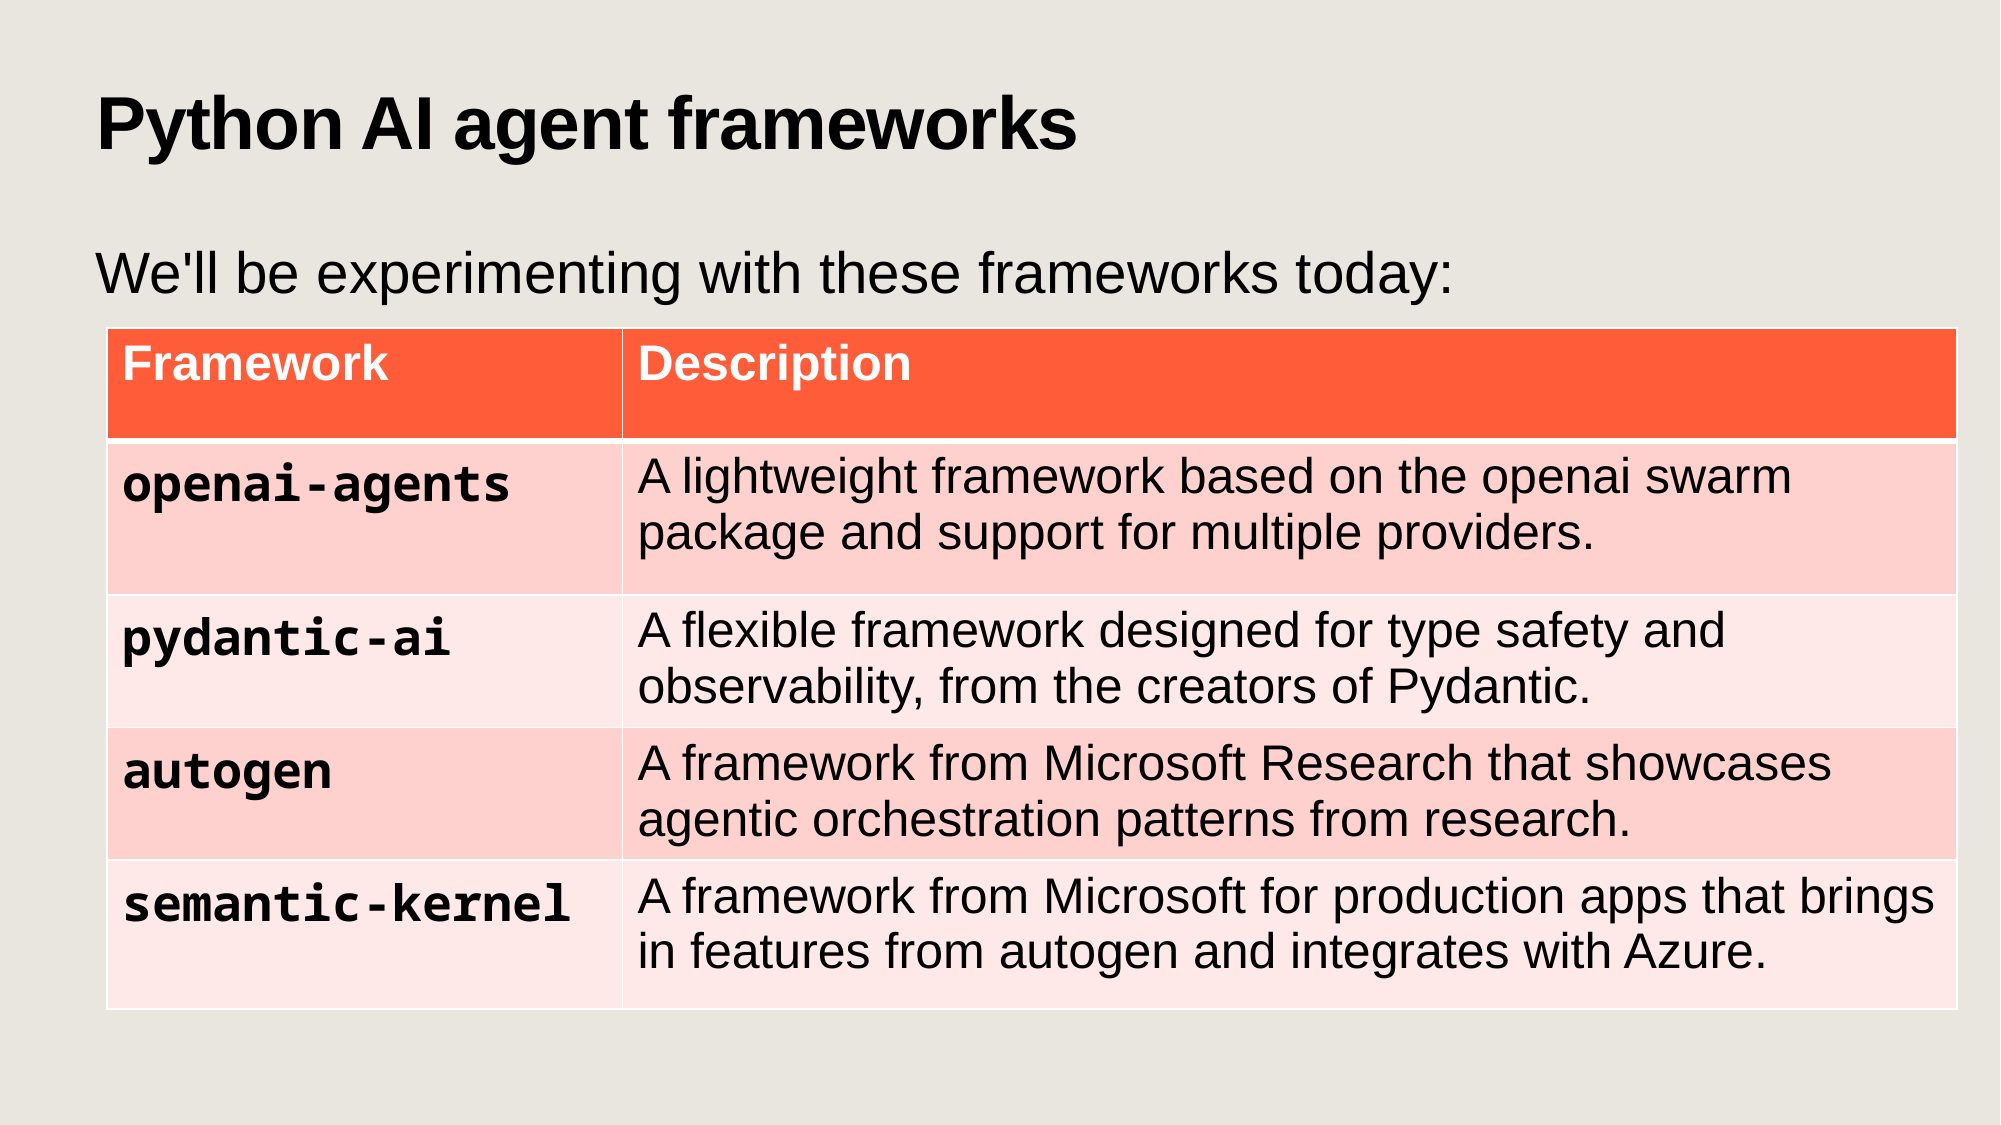

# Python AI agent frameworks
We'll be experimenting with these frameworks today:
| Framework | Description |
| --- | --- |
| openai-agents | A lightweight framework based on the openai swarm package and support for multiple providers. |
| pydantic-ai | A flexible framework designed for type safety and observability, from the creators of Pydantic. |
| autogen | A framework from Microsoft Research that showcases agentic orchestration patterns from research. |
| semantic-kernel | A framework from Microsoft for production apps that brings in features from autogen and integrates with Azure. |